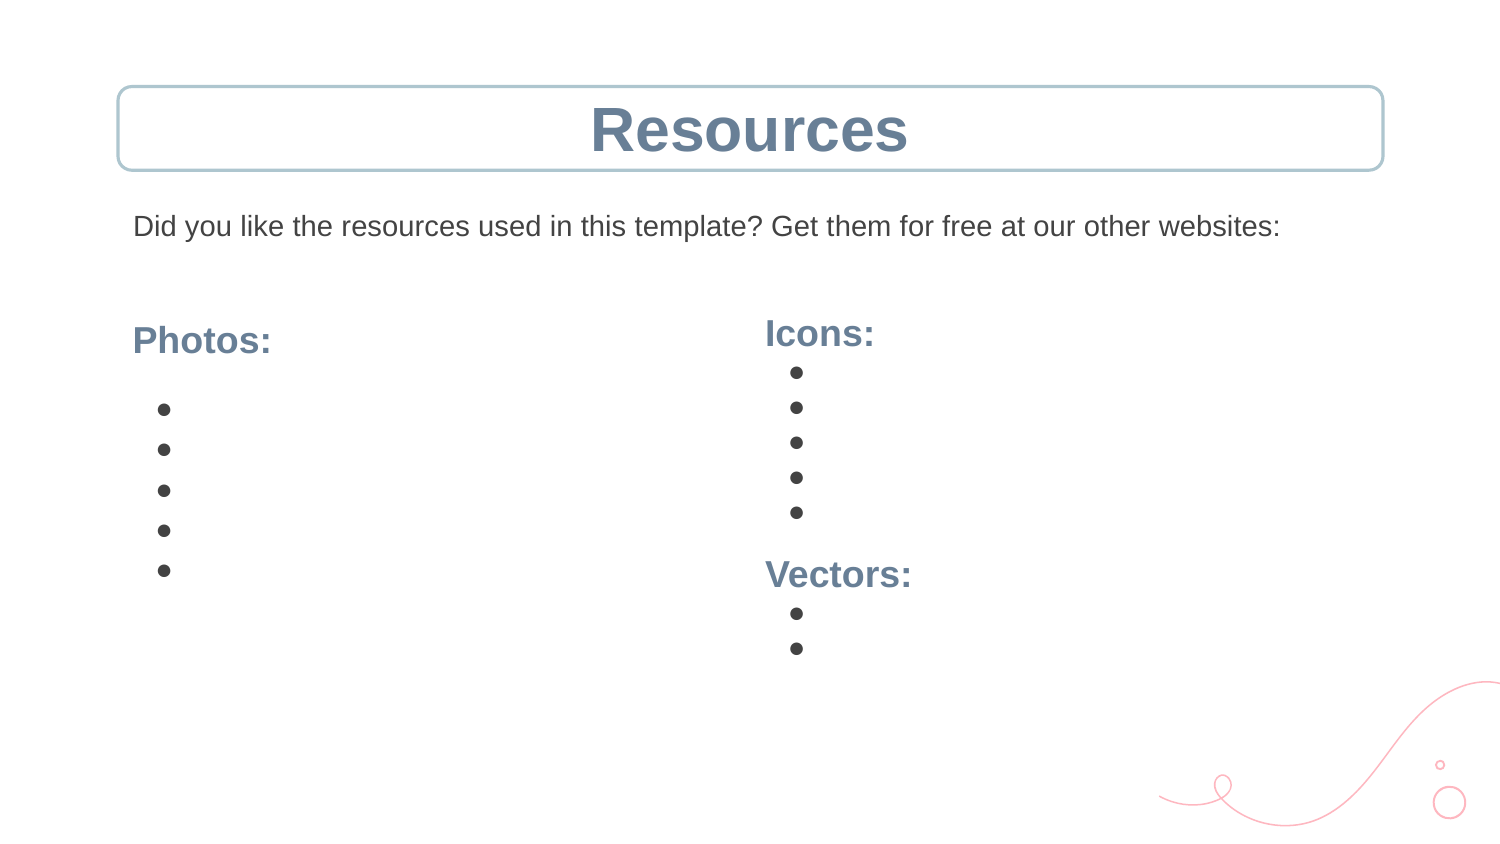

# Resources
Did you like the resources used in this template? Get them for free at our other websites:
Icons:
Online shopping
Man
Girl
Music
Clothes
Vectors:
Online shopping vertical flyer template
Online shopping vertical poster template
Photos:
Young person during internship
Low angle businessman
Team working together project
Young woman doing shopping online
Businessman pointing finger digital tablet hold by his partner workplace